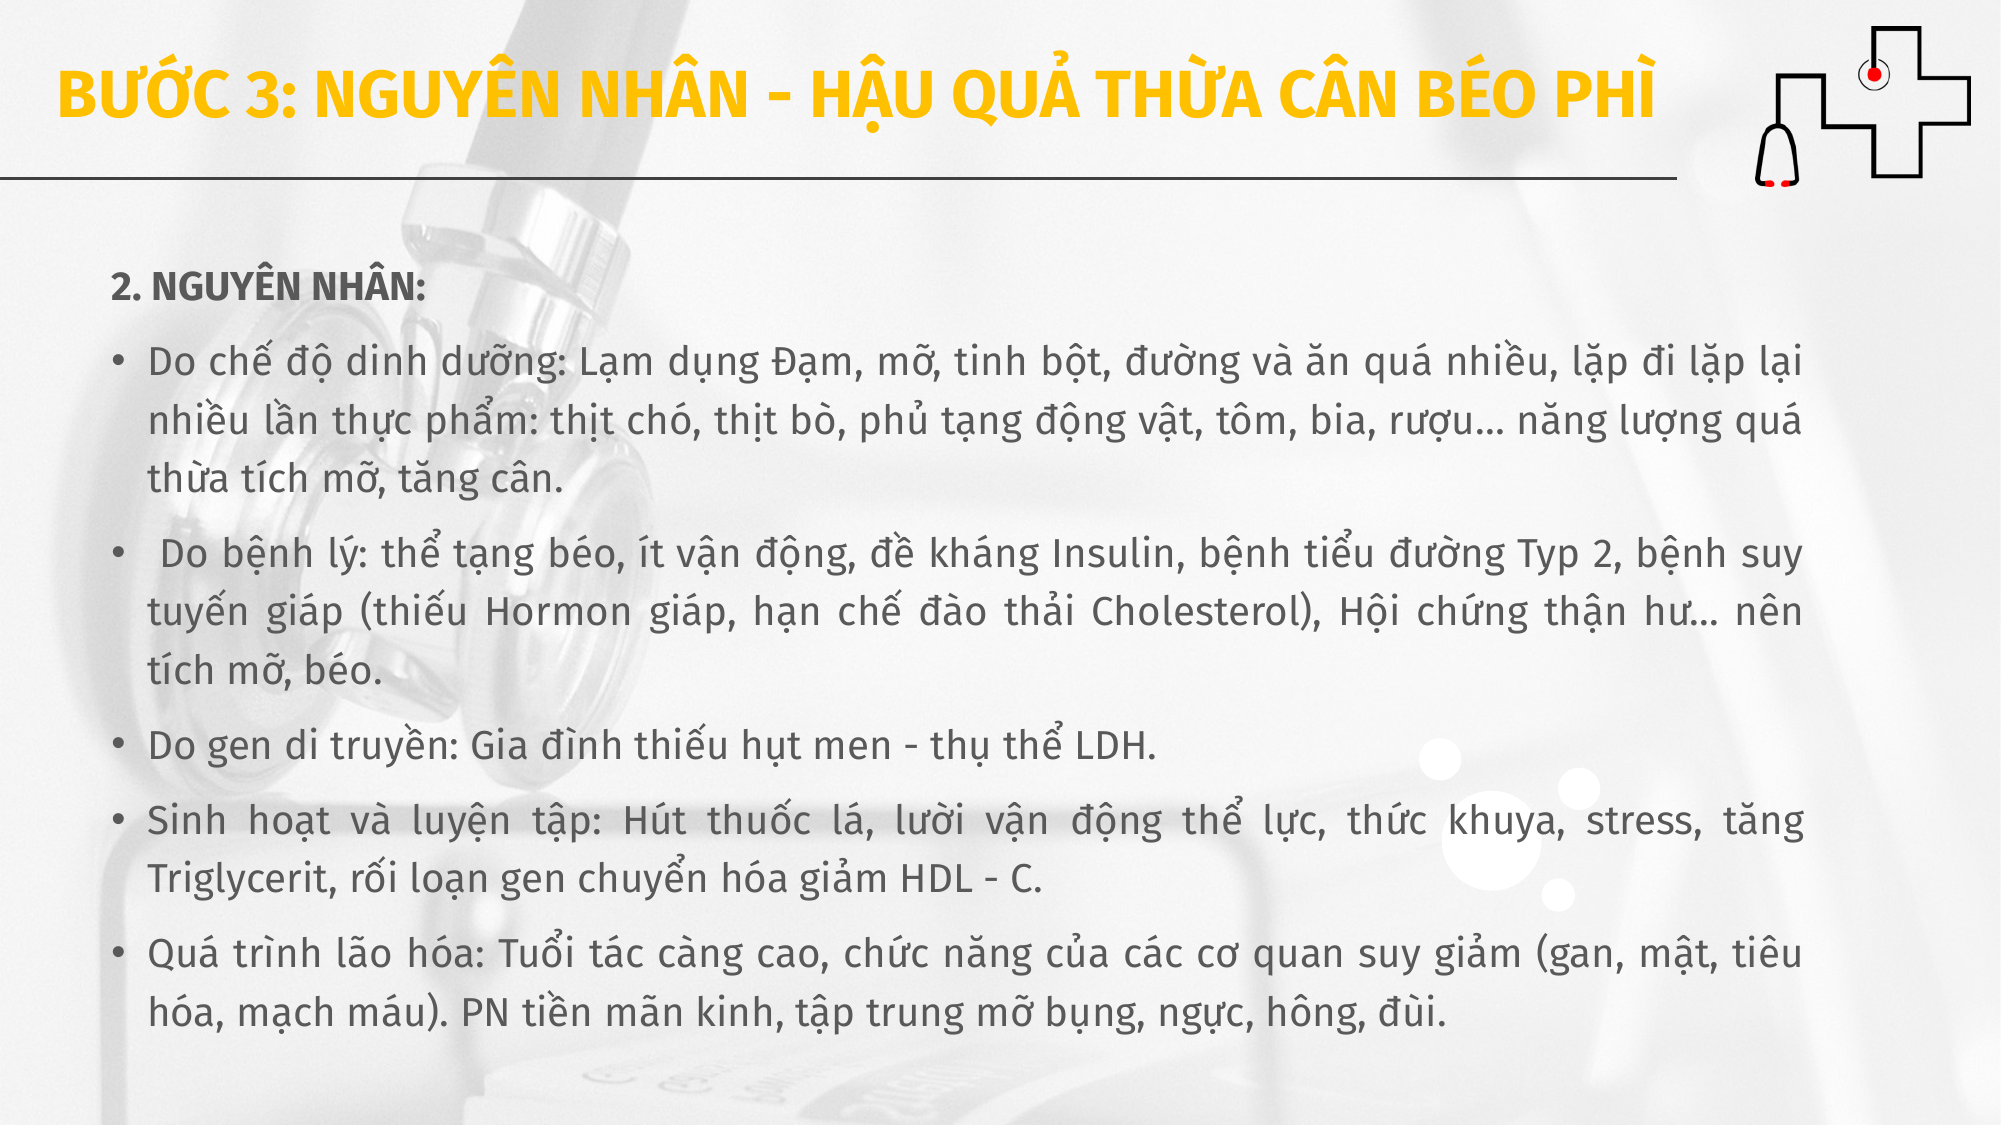

BƯỚC 3: NGUYÊN NHÂN - HẬU QUẢ THỪA CÂN BÉO PHÌ
2. NGUYÊN NHÂN:
Do chế độ dinh dưỡng: Lạm dụng Đạm, mỡ, tinh bột, đường và ăn quá nhiều, lặp đi lặp lại nhiều lần thực phẩm: thịt chó, thịt bò, phủ tạng động vật, tôm, bia, rượu… năng lượng quá thừa tích mỡ, tăng cân.
 Do bệnh lý: thể tạng béo, ít vận động, đề kháng Insulin, bệnh tiểu đường Typ 2, bệnh suy tuyến giáp (thiếu Hormon giáp, hạn chế đào thải Cholesterol), Hội chứng thận hư... nên tích mỡ, béo.
Do gen di truyền: Gia đình thiếu hụt men - thụ thể LDH.
Sinh hoạt và luyện tập: Hút thuốc lá, lười vận động thể lực, thức khuya, stress, tăng Triglycerit, rối loạn gen chuyển hóa giảm HDL - C.
Quá trình lão hóa: Tuổi tác càng cao, chức năng của các cơ quan suy giảm (gan, mật, tiêu hóa, mạch máu). PN tiền mãn kinh, tập trung mỡ bụng, ngực, hông, đùi.